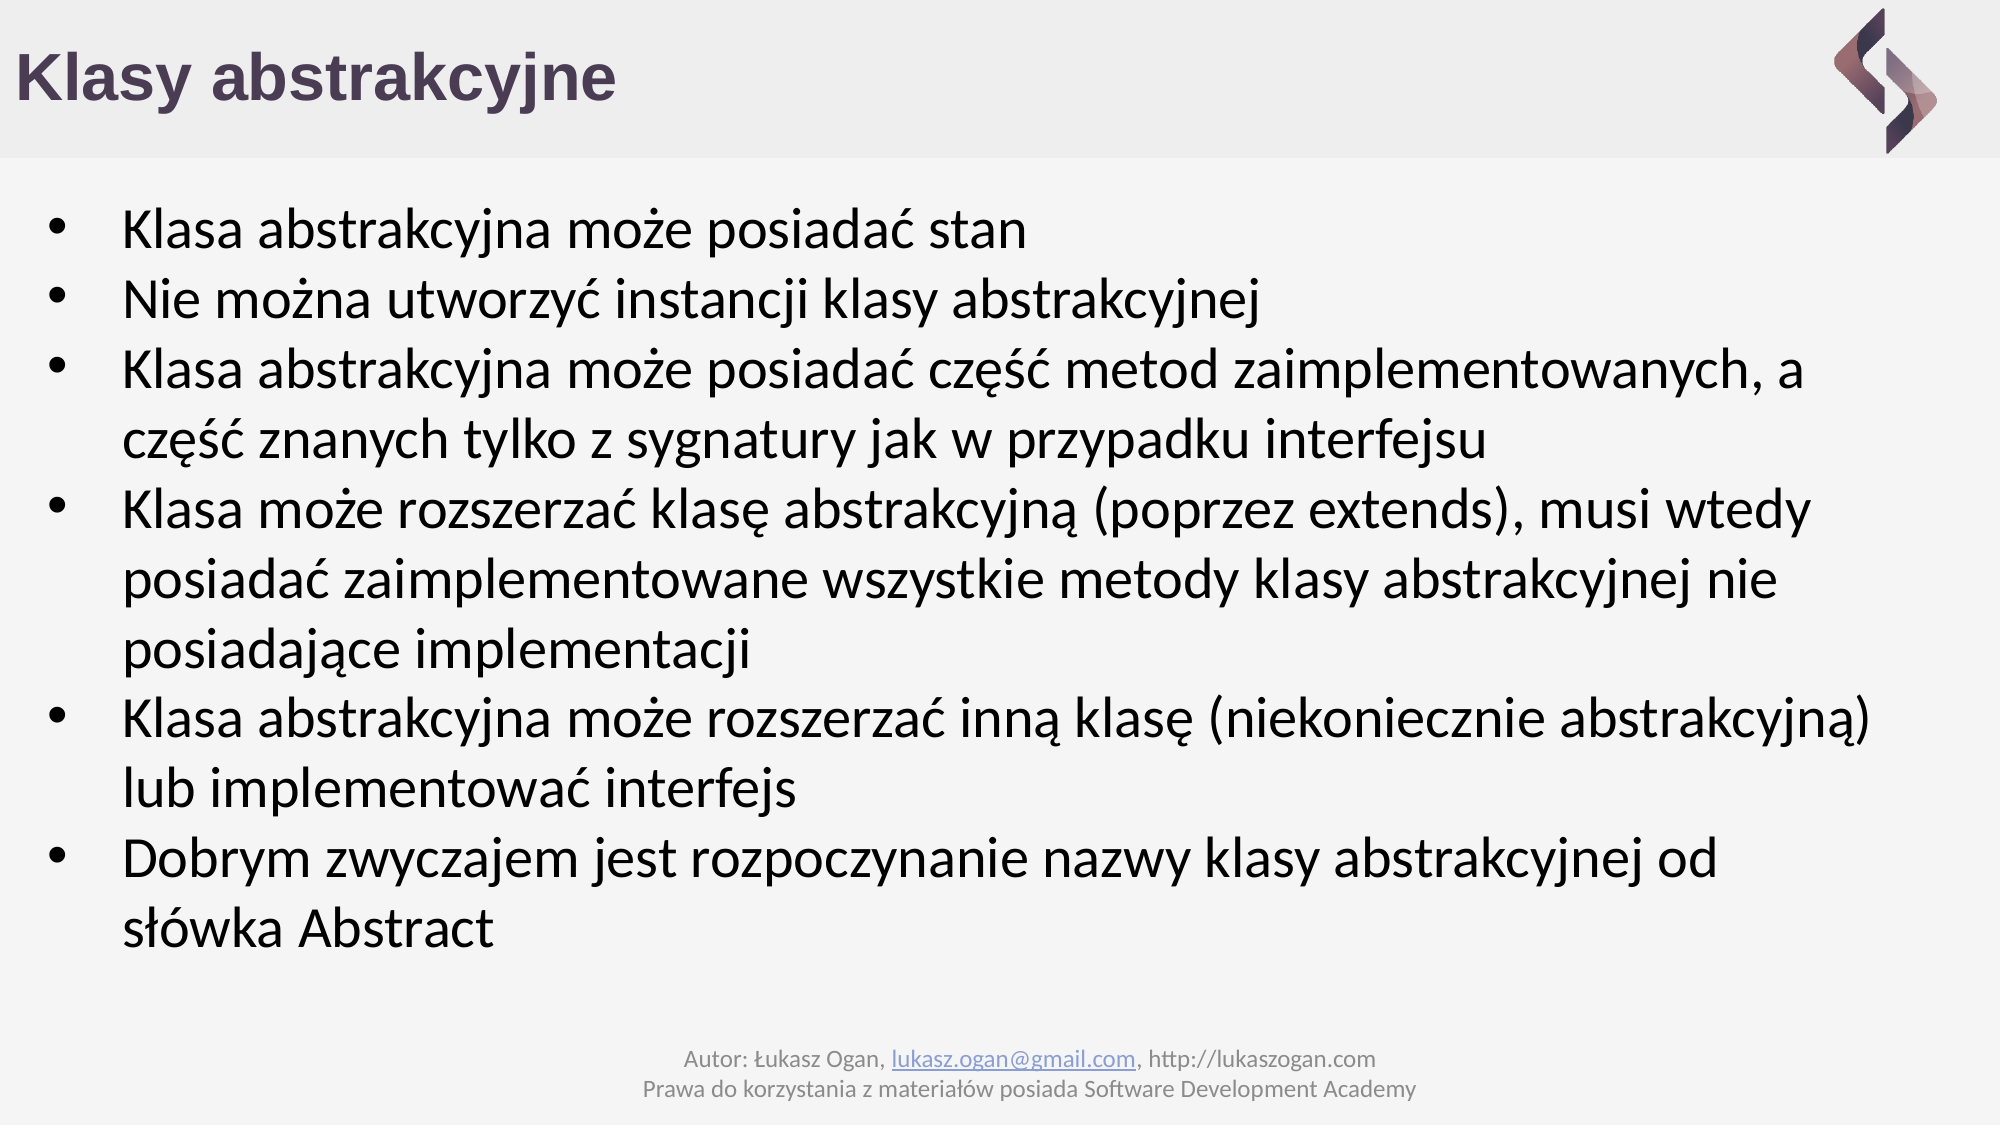

# Klasy abstrakcyjne
Klasa abstrakcyjna może posiadać stan
Nie można utworzyć instancji klasy abstrakcyjnej
Klasa abstrakcyjna może posiadać część metod zaimplementowanych, a część znanych tylko z sygnatury jak w przypadku interfejsu
Klasa może rozszerzać klasę abstrakcyjną (poprzez extends), musi wtedy posiadać zaimplementowane wszystkie metody klasy abstrakcyjnej nie posiadające implementacji
Klasa abstrakcyjna może rozszerzać inną klasę (niekoniecznie abstrakcyjną) lub implementować interfejs
Dobrym zwyczajem jest rozpoczynanie nazwy klasy abstrakcyjnej od słówka Abstract
Autor: Łukasz Ogan, lukasz.ogan@gmail.com, http://lukaszogan.com
Prawa do korzystania z materiałów posiada Software Development Academy